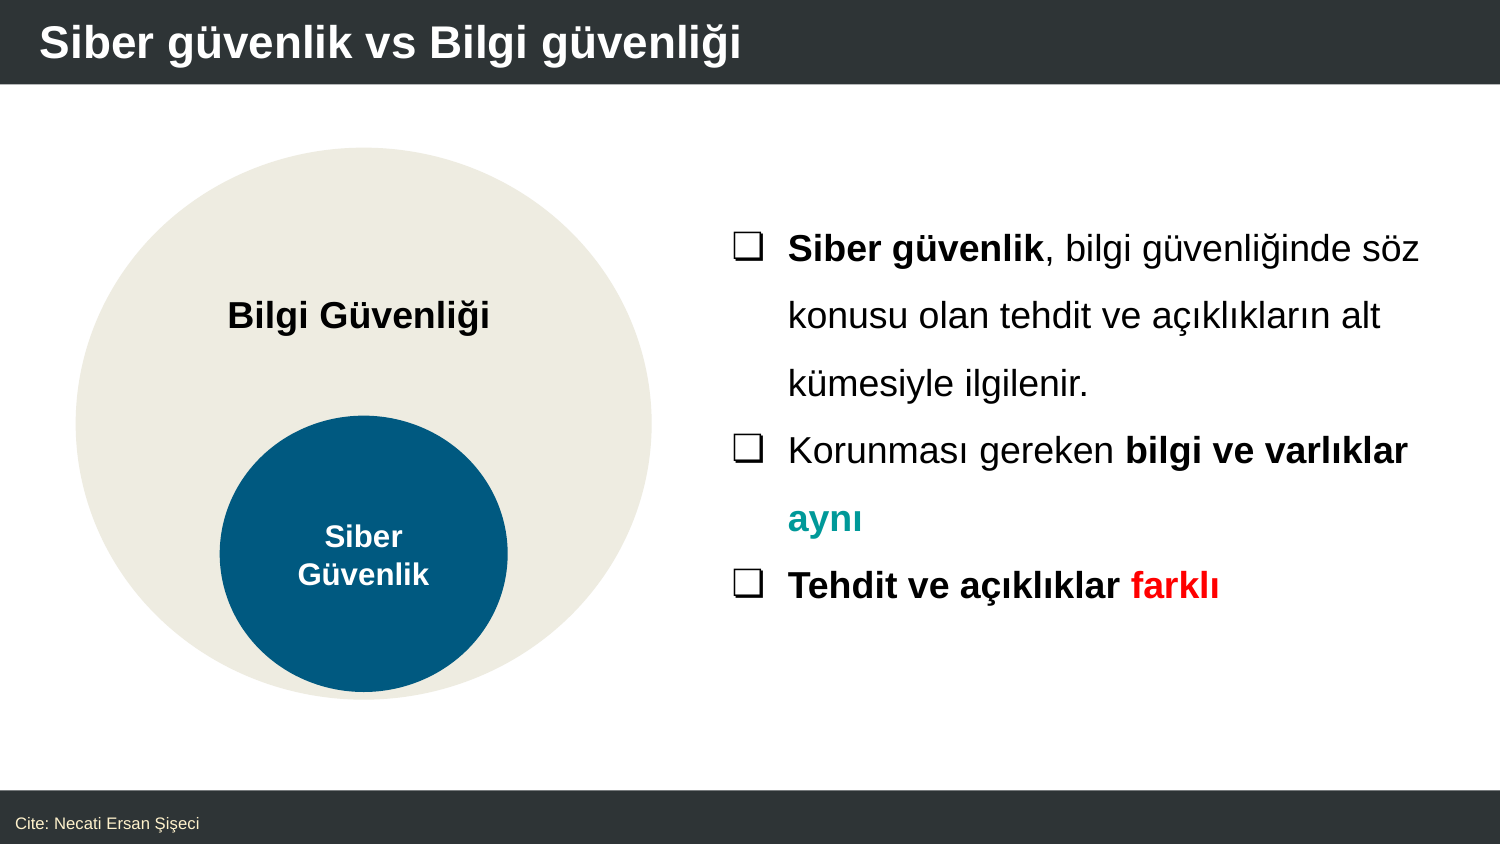

# Siber güvenlik vs Bilgi güvenliği

Bilgi Güvenliği
Siber Güvenlik
Siber güvenlik, bilgi güvenliğinde söz konusu olan tehdit ve açıklıkların alt kümesiyle ilgilenir.
Korunması gereken bilgi ve varlıklar aynı
Tehdit ve açıklıklar farklı

Cite: Necati Ersan Şişeci